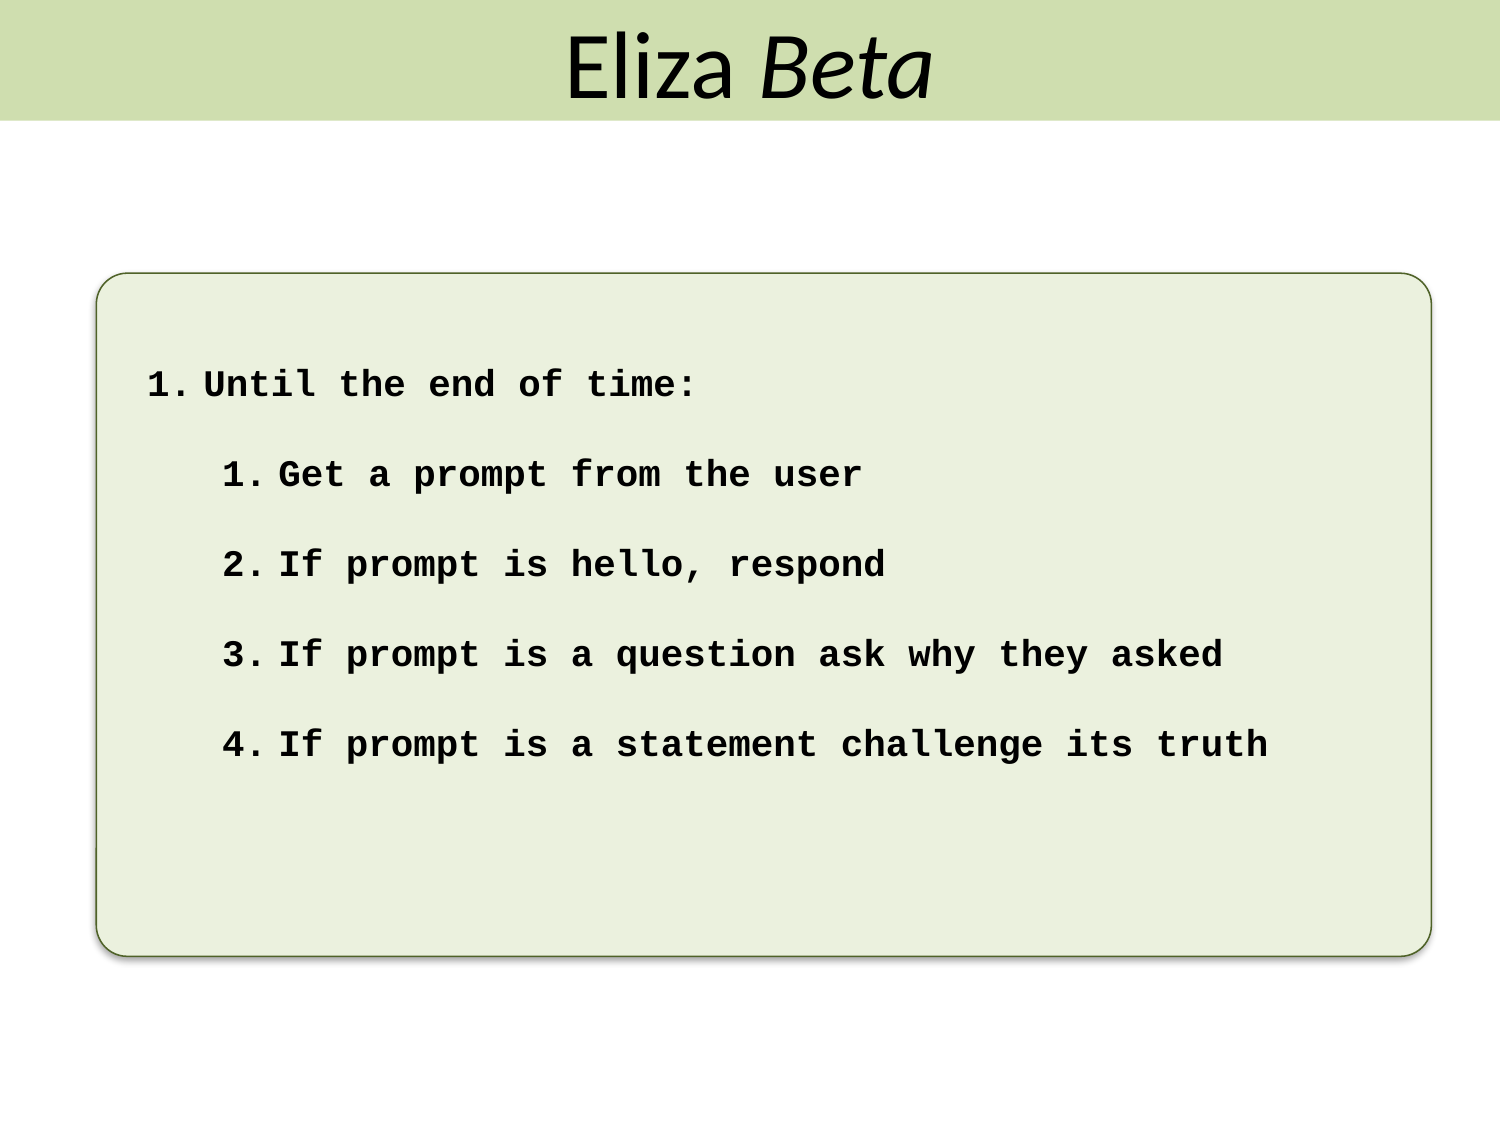

Eliza Beta

Until the end of time:
Get a prompt from the user
If prompt is hello, respond
If prompt is a question ask why they asked
If prompt is a statement challenge its truth